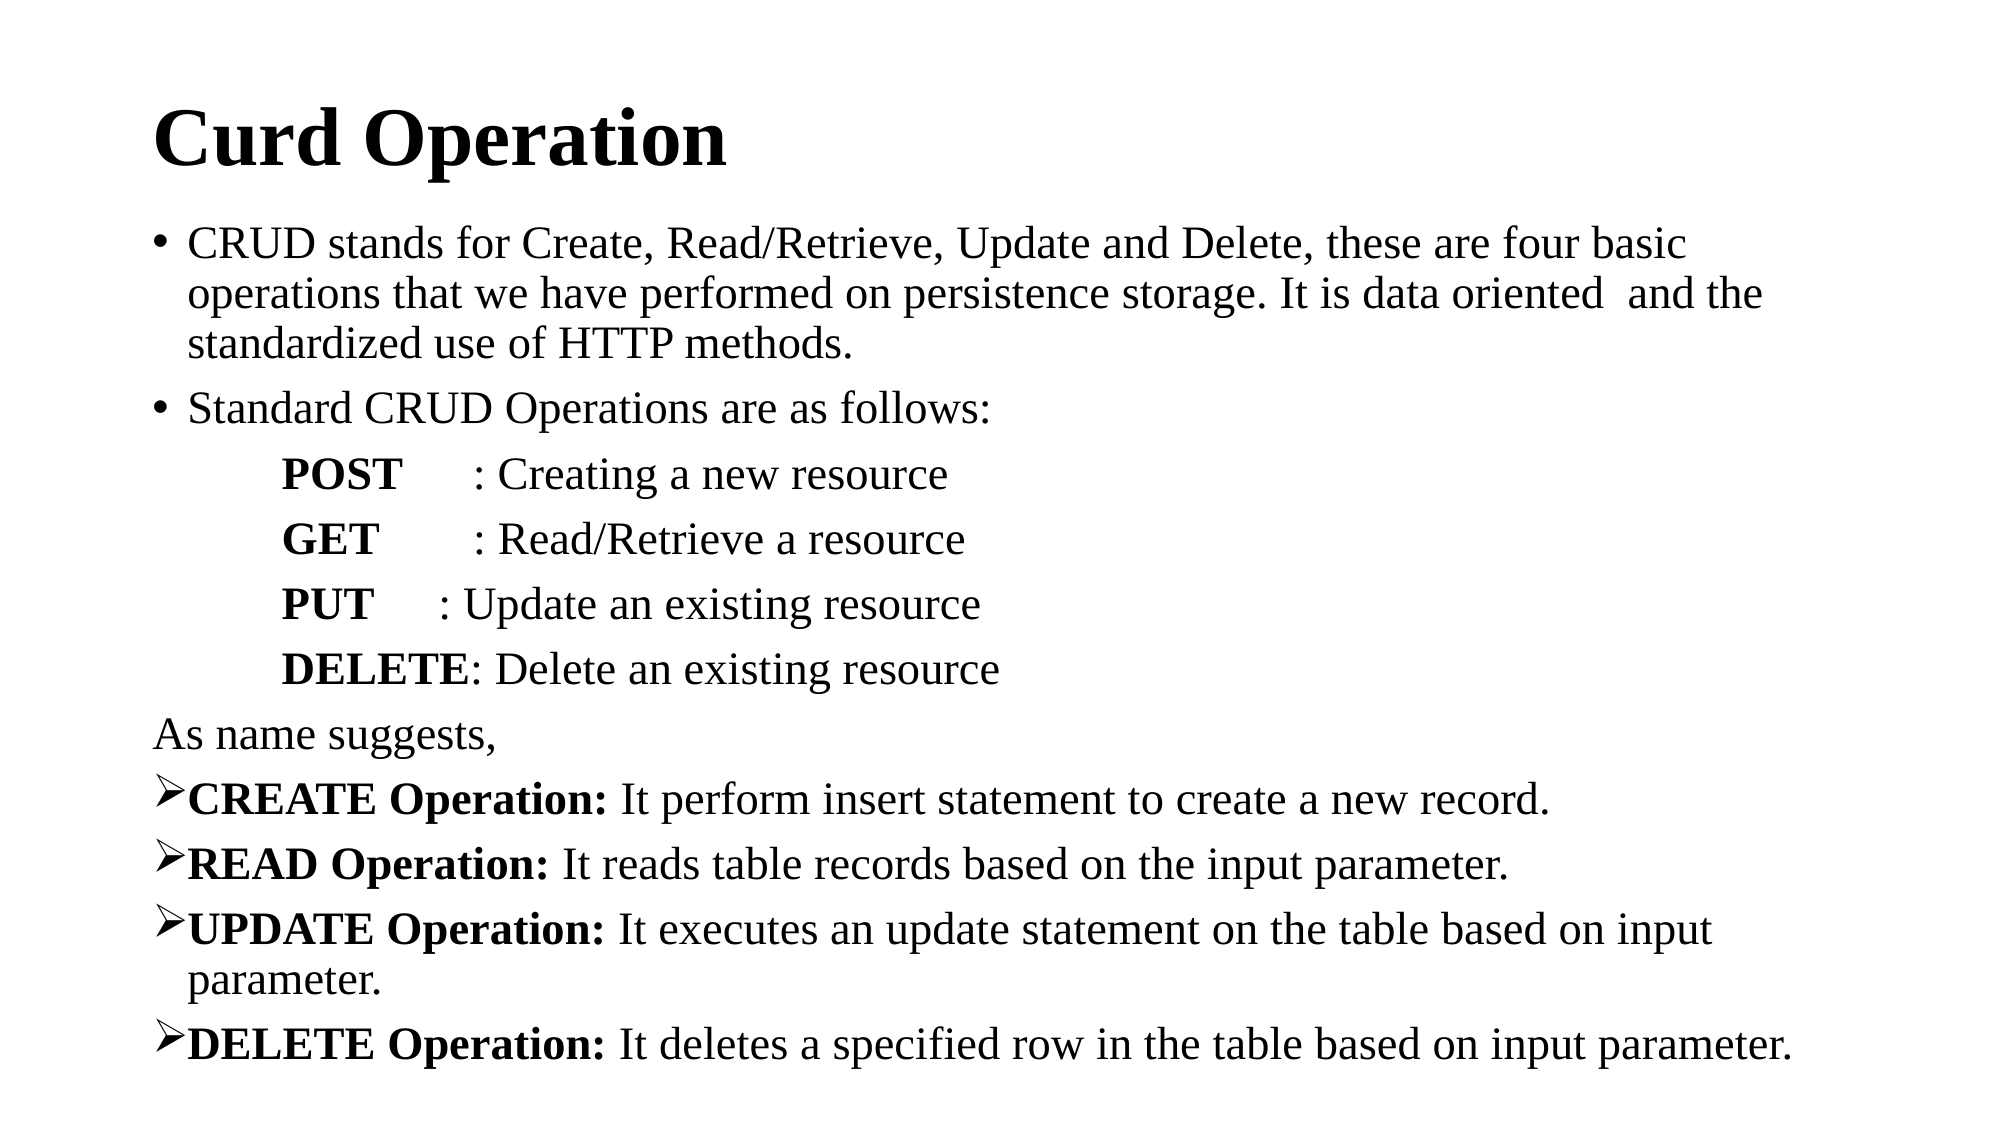

# Curd Operation
CRUD stands for Create, Read/Retrieve, Update and Delete, these are four basic operations that we have performed on persistence storage. It is data oriented  and the standardized use of HTTP methods.
Standard CRUD Operations are as follows:
           POST      : Creating a new resource
           GET        : Read/Retrieve a resource
           PUT	   : Update an existing resource
           DELETE: Delete an existing resource
As name suggests,
CREATE Operation: It perform insert statement to create a new record.
READ Operation: It reads table records based on the input parameter.
UPDATE Operation: It executes an update statement on the table based on input parameter.
DELETE Operation: It deletes a specified row in the table based on input parameter.